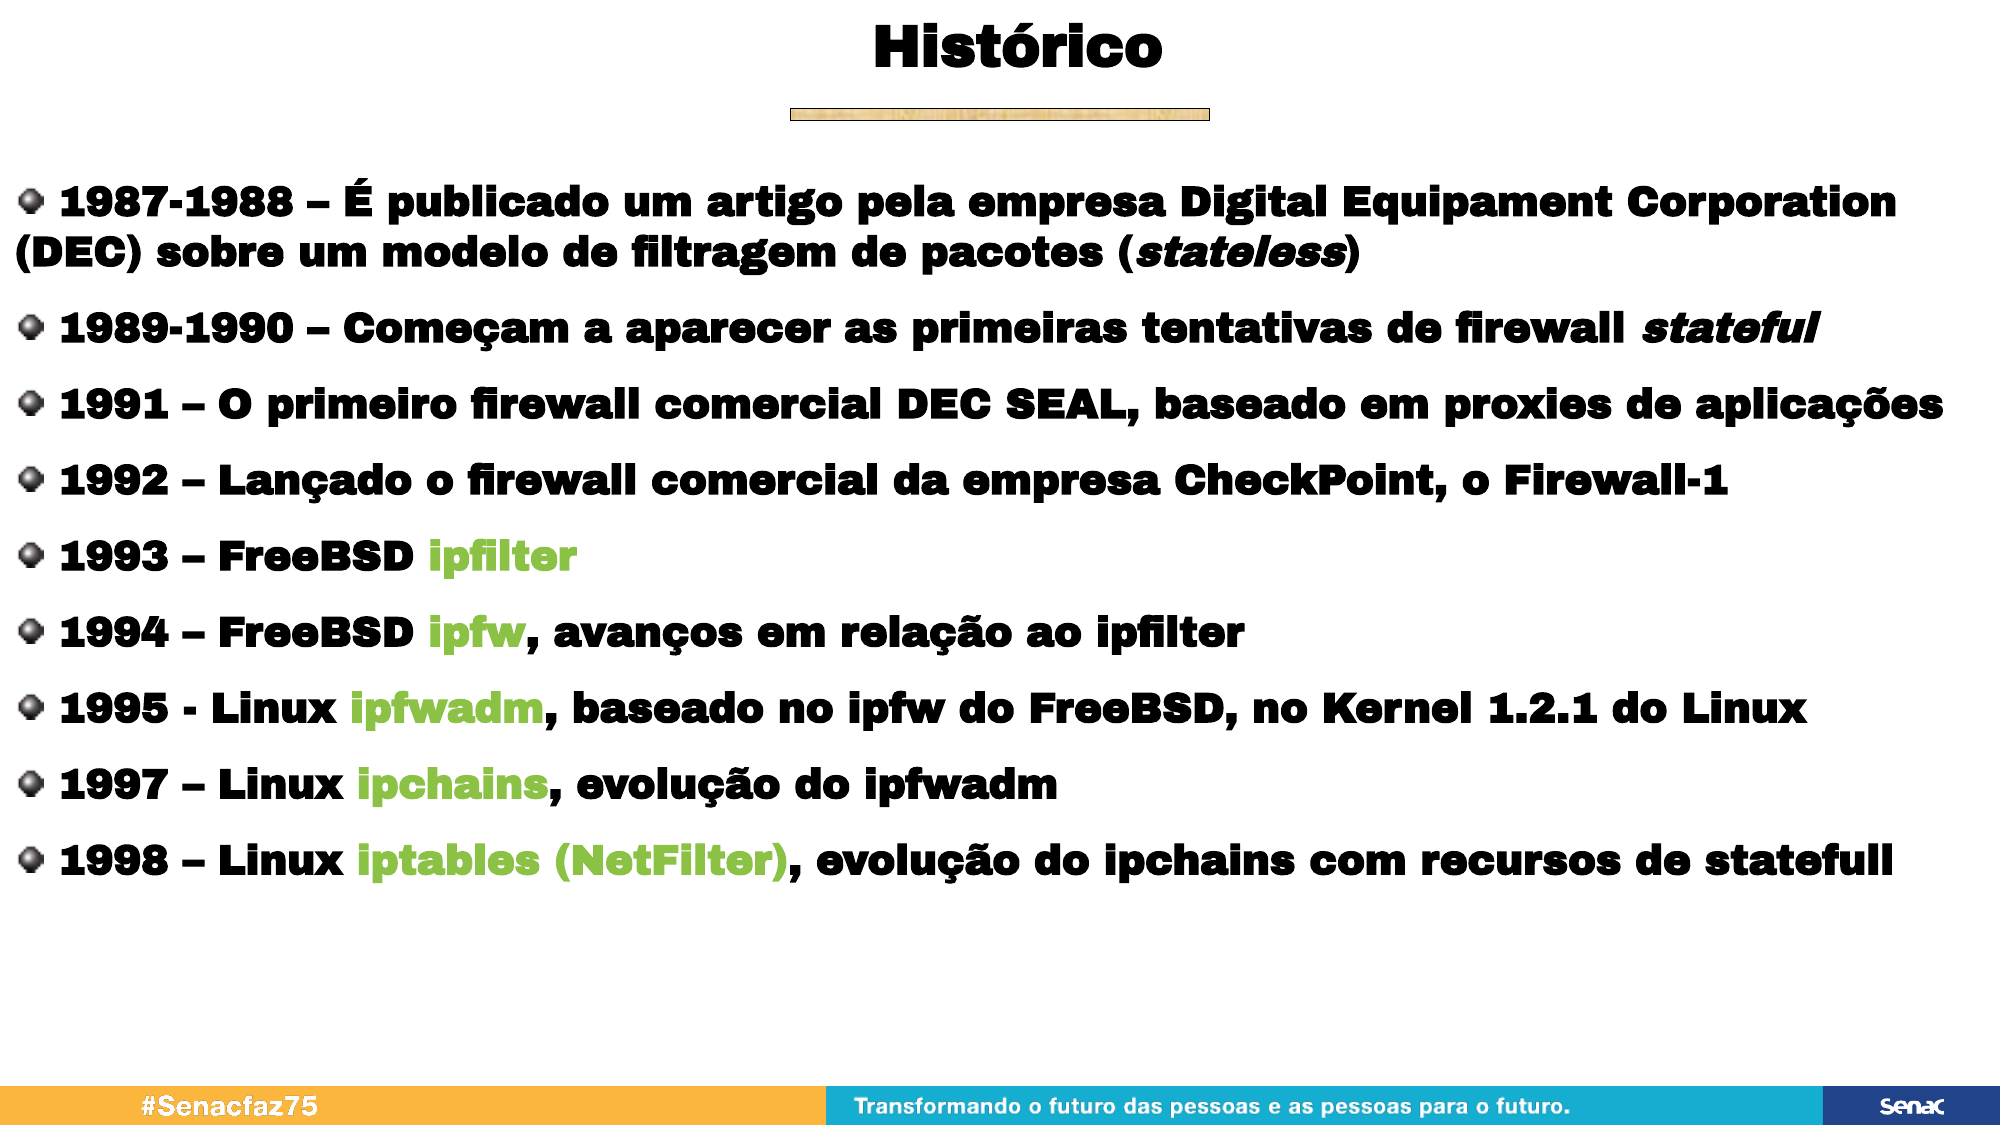

Histórico

 1987-1988 – É publicado um artigo pela empresa Digital Equipament Corporation (DEC) sobre um modelo de filtragem de pacotes (stateless)
 1989-1990 – Começam a aparecer as primeiras tentativas de firewall stateful
 1991 – O primeiro firewall comercial DEC SEAL, baseado em proxies de aplicações
 1992 – Lançado o firewall comercial da empresa CheckPoint, o Firewall-1
 1993 – FreeBSD ipfilter
 1994 – FreeBSD ipfw, avanços em relação ao ipfilter
 1995 - Linux ipfwadm, baseado no ipfw do FreeBSD, no Kernel 1.2.1 do Linux
 1997 – Linux ipchains, evolução do ipfwadm
 1998 – Linux iptables (NetFilter), evolução do ipchains com recursos de statefull